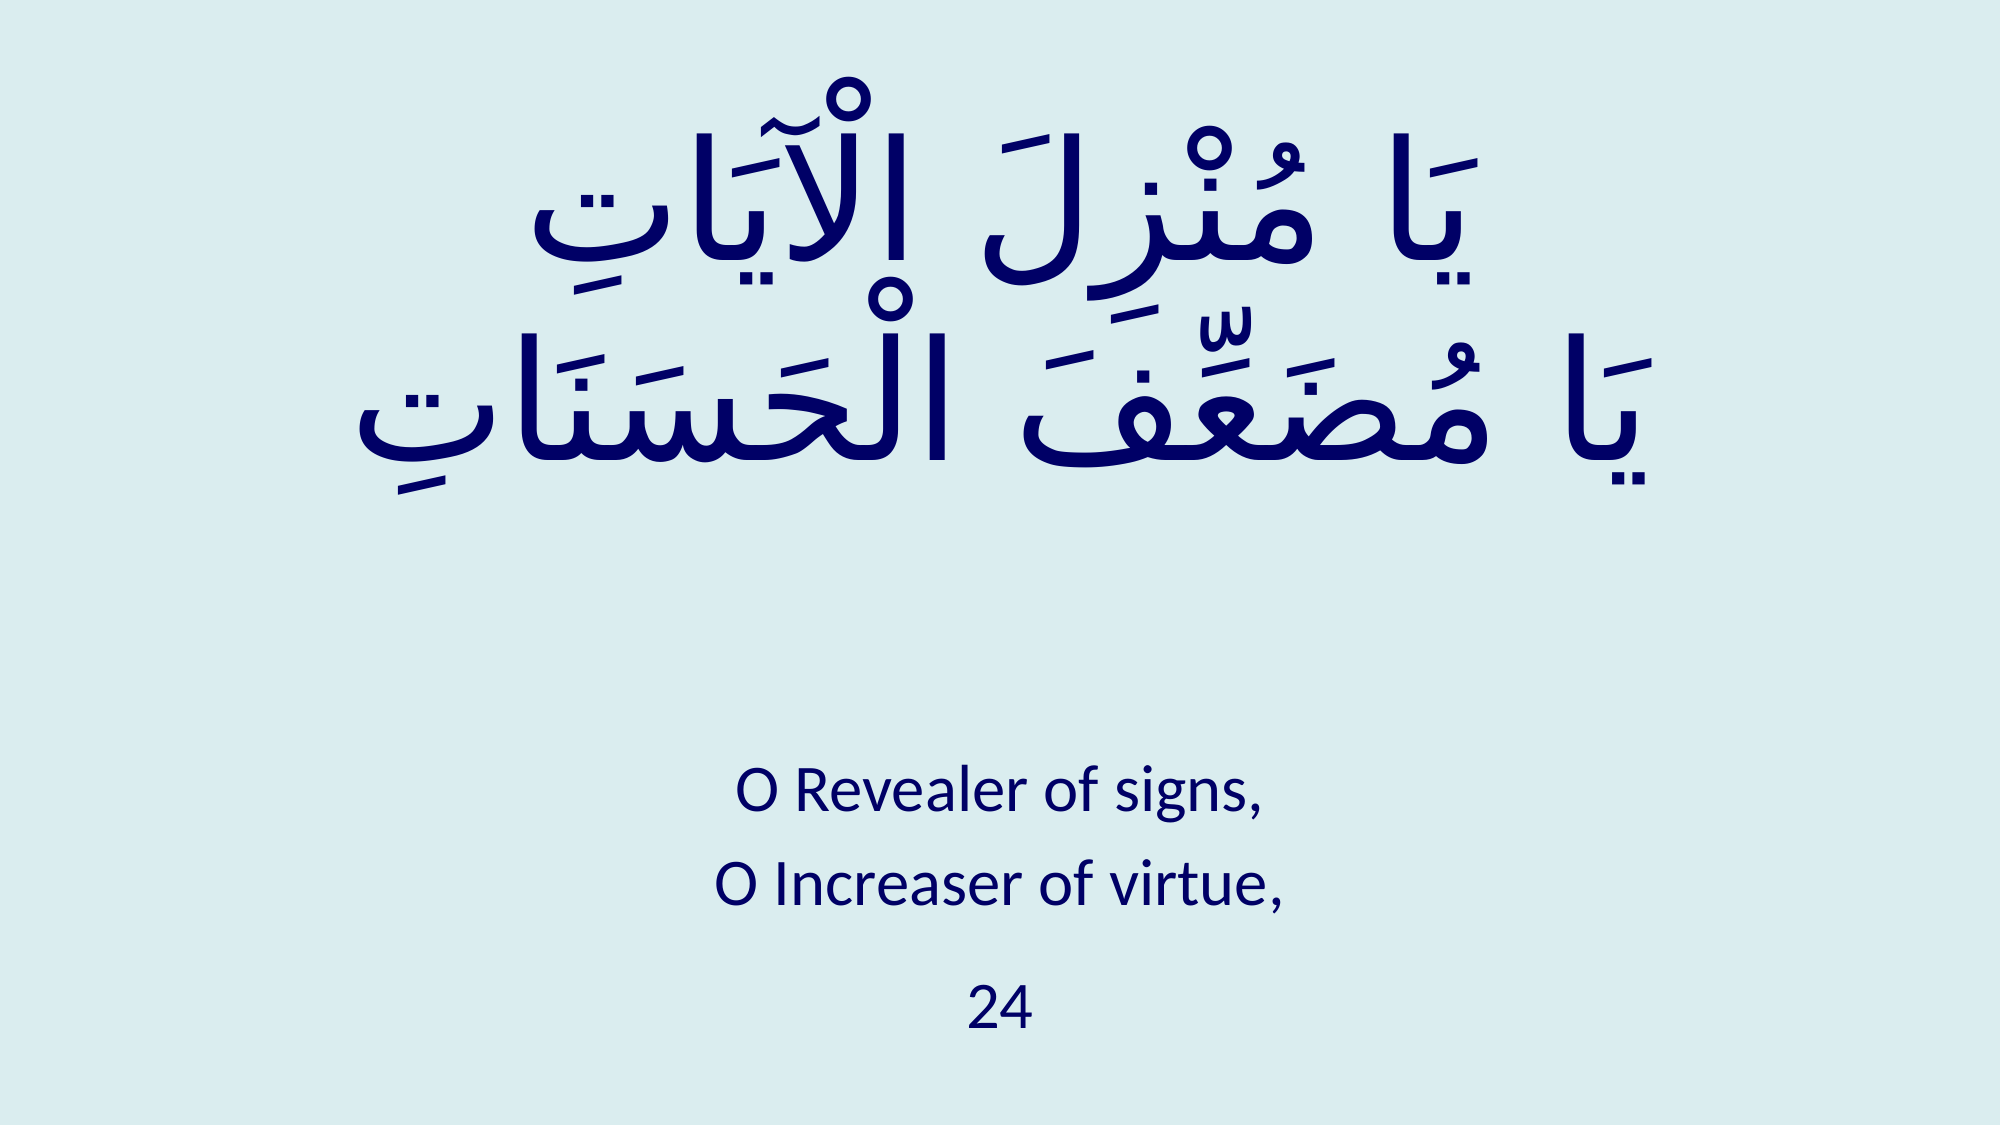

# يَا مُنْزِلَ الْآيَاتِ يَا مُضَعِّفَ الْحَسَنَاتِ
O Revealer of signs,
O Increaser of virtue,
24